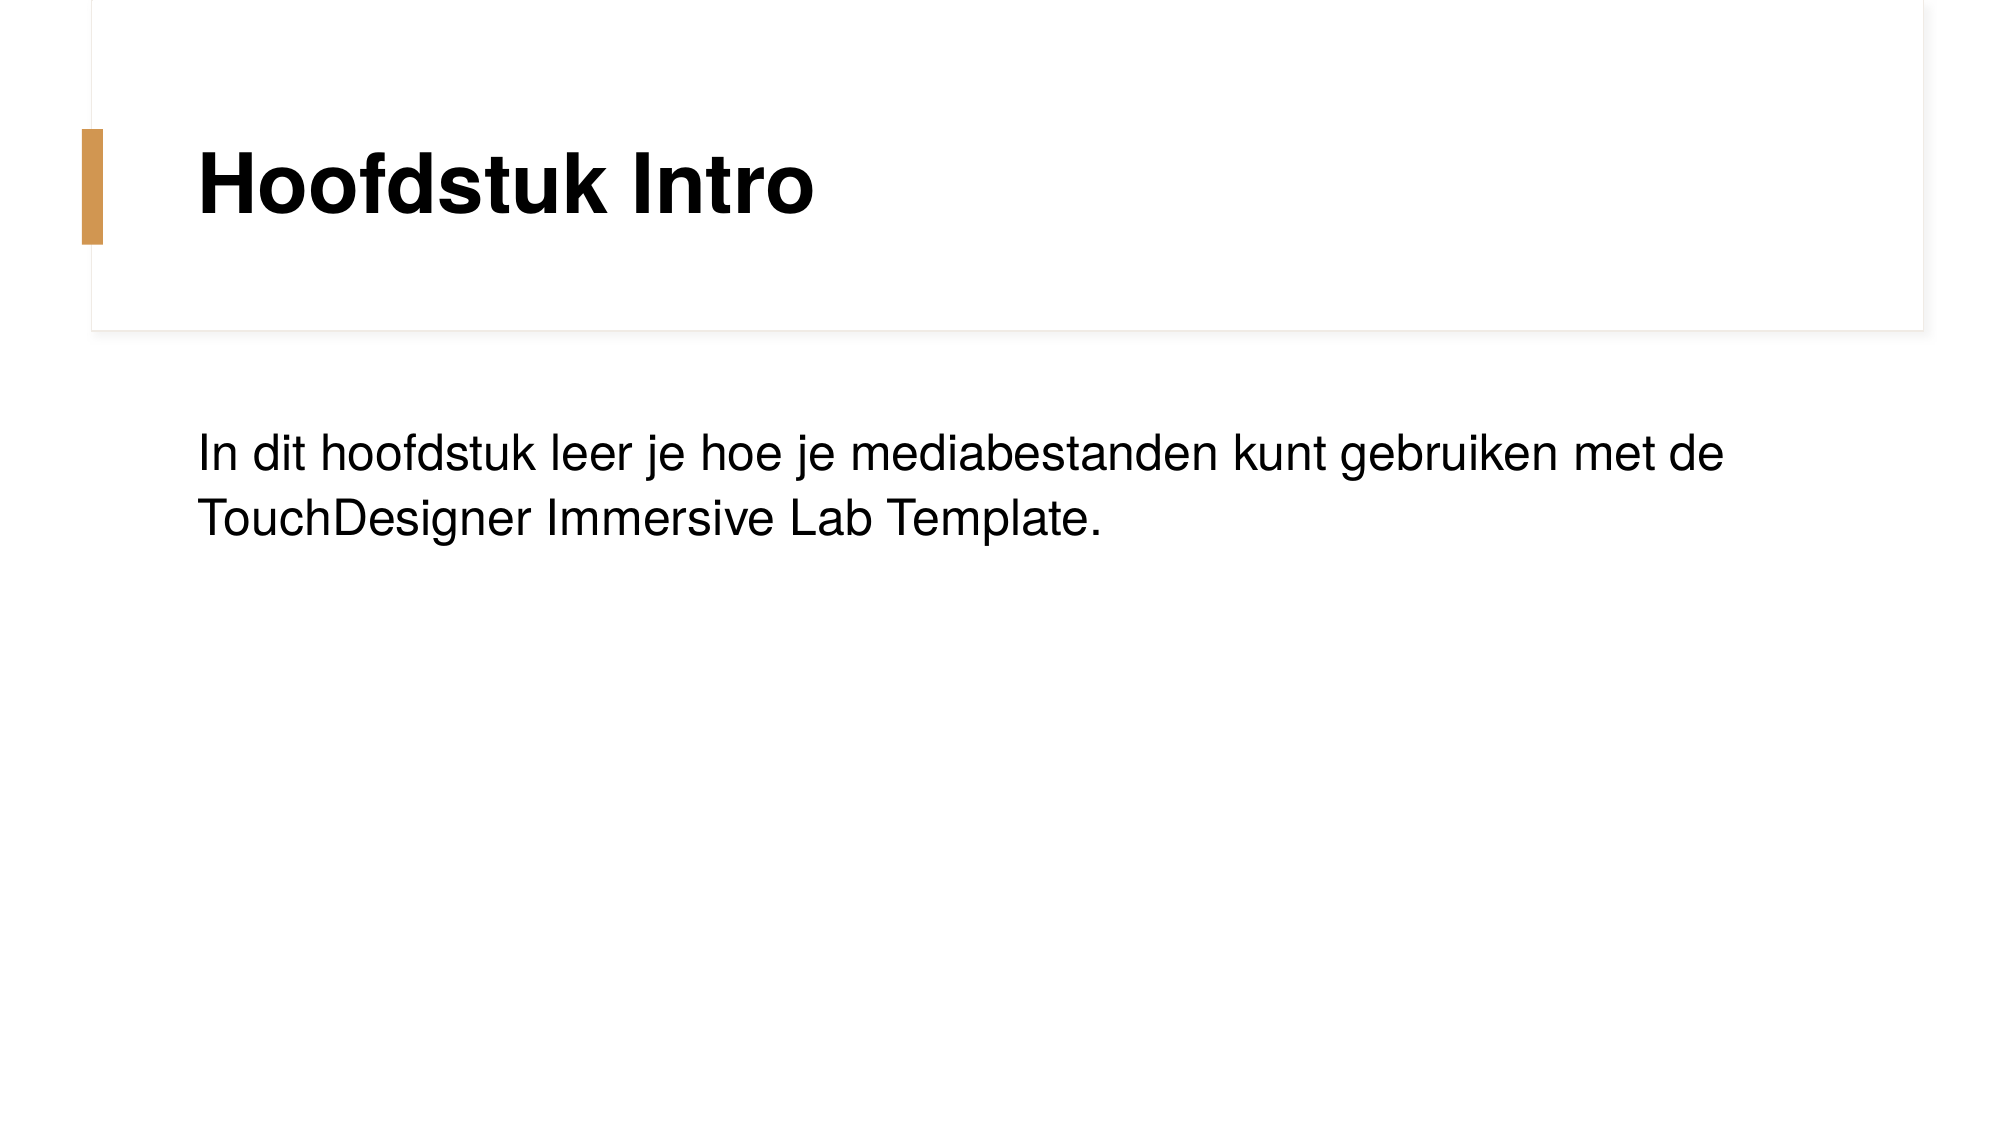

# Hoofdstuk Intro
In dit hoofdstuk leer je hoe je mediabestanden kunt gebruiken met de TouchDesigner Immersive Lab Template.